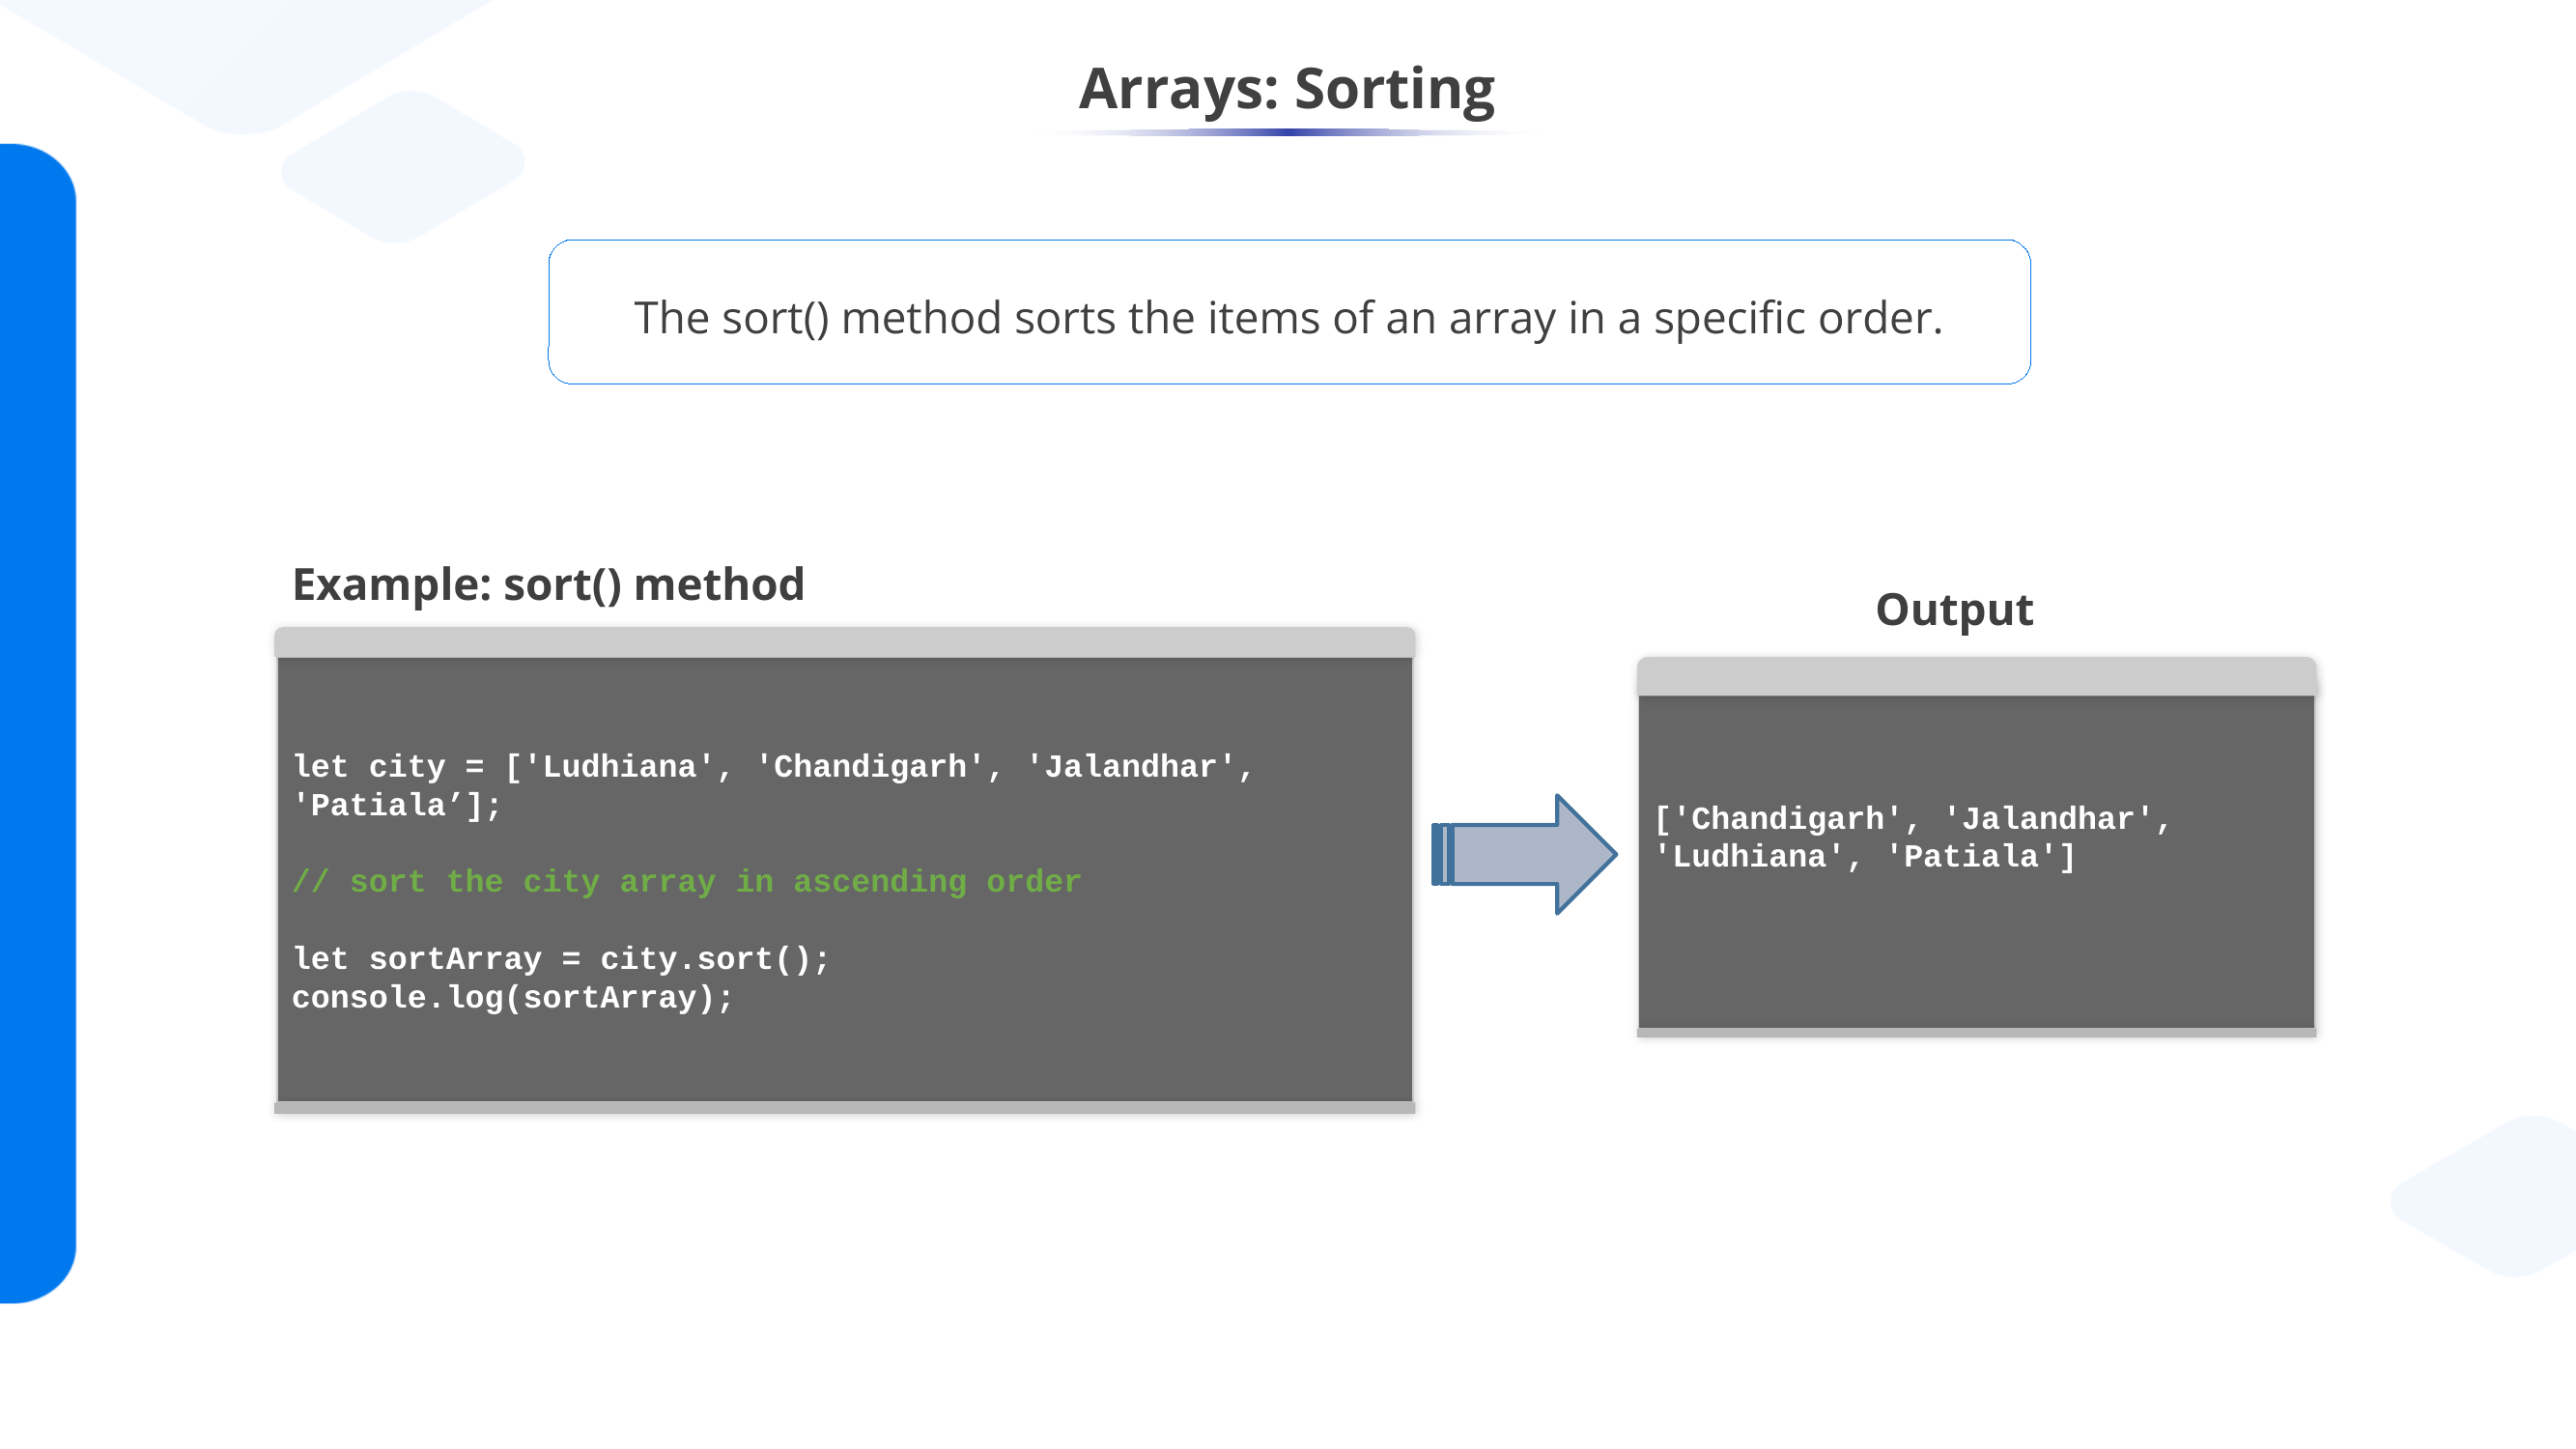

# Arrays: Sorting

The sort() method sorts the items of an array in a specific order.
Output
Example: sort() method

let city = ['Ludhiana', 'Chandigarh', 'Jalandhar', 'Patiala’];
// sort the city array in ascending order
let sortArray = city.sort();
console.log(sortArray);

['Chandigarh', 'Jalandhar', 'Ludhiana', 'Patiala']